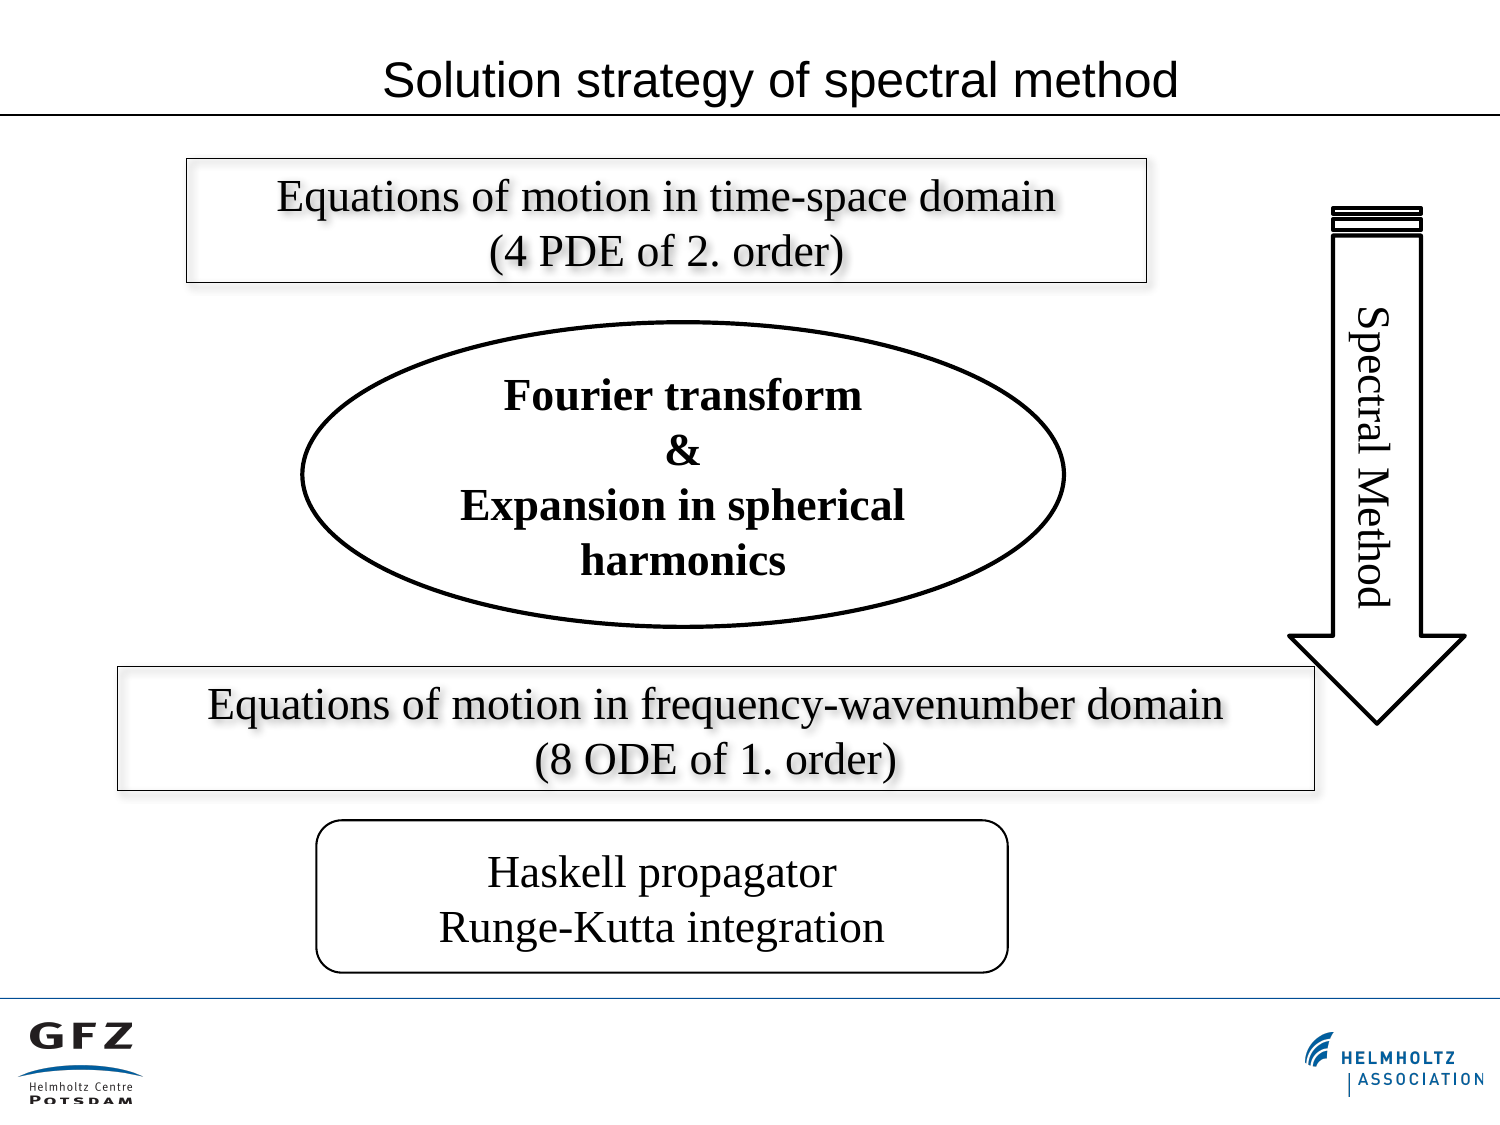

Solution strategy of spectral method
Equations of motion in time-space domain
(4 PDE of 2. order)
Fourier transform
&
Expansion in spherical harmonics
Spectral Method
Equations of motion in frequency-wavenumber domain
(8 ODE of 1. order)
Haskell propagator
Runge-Kutta integration